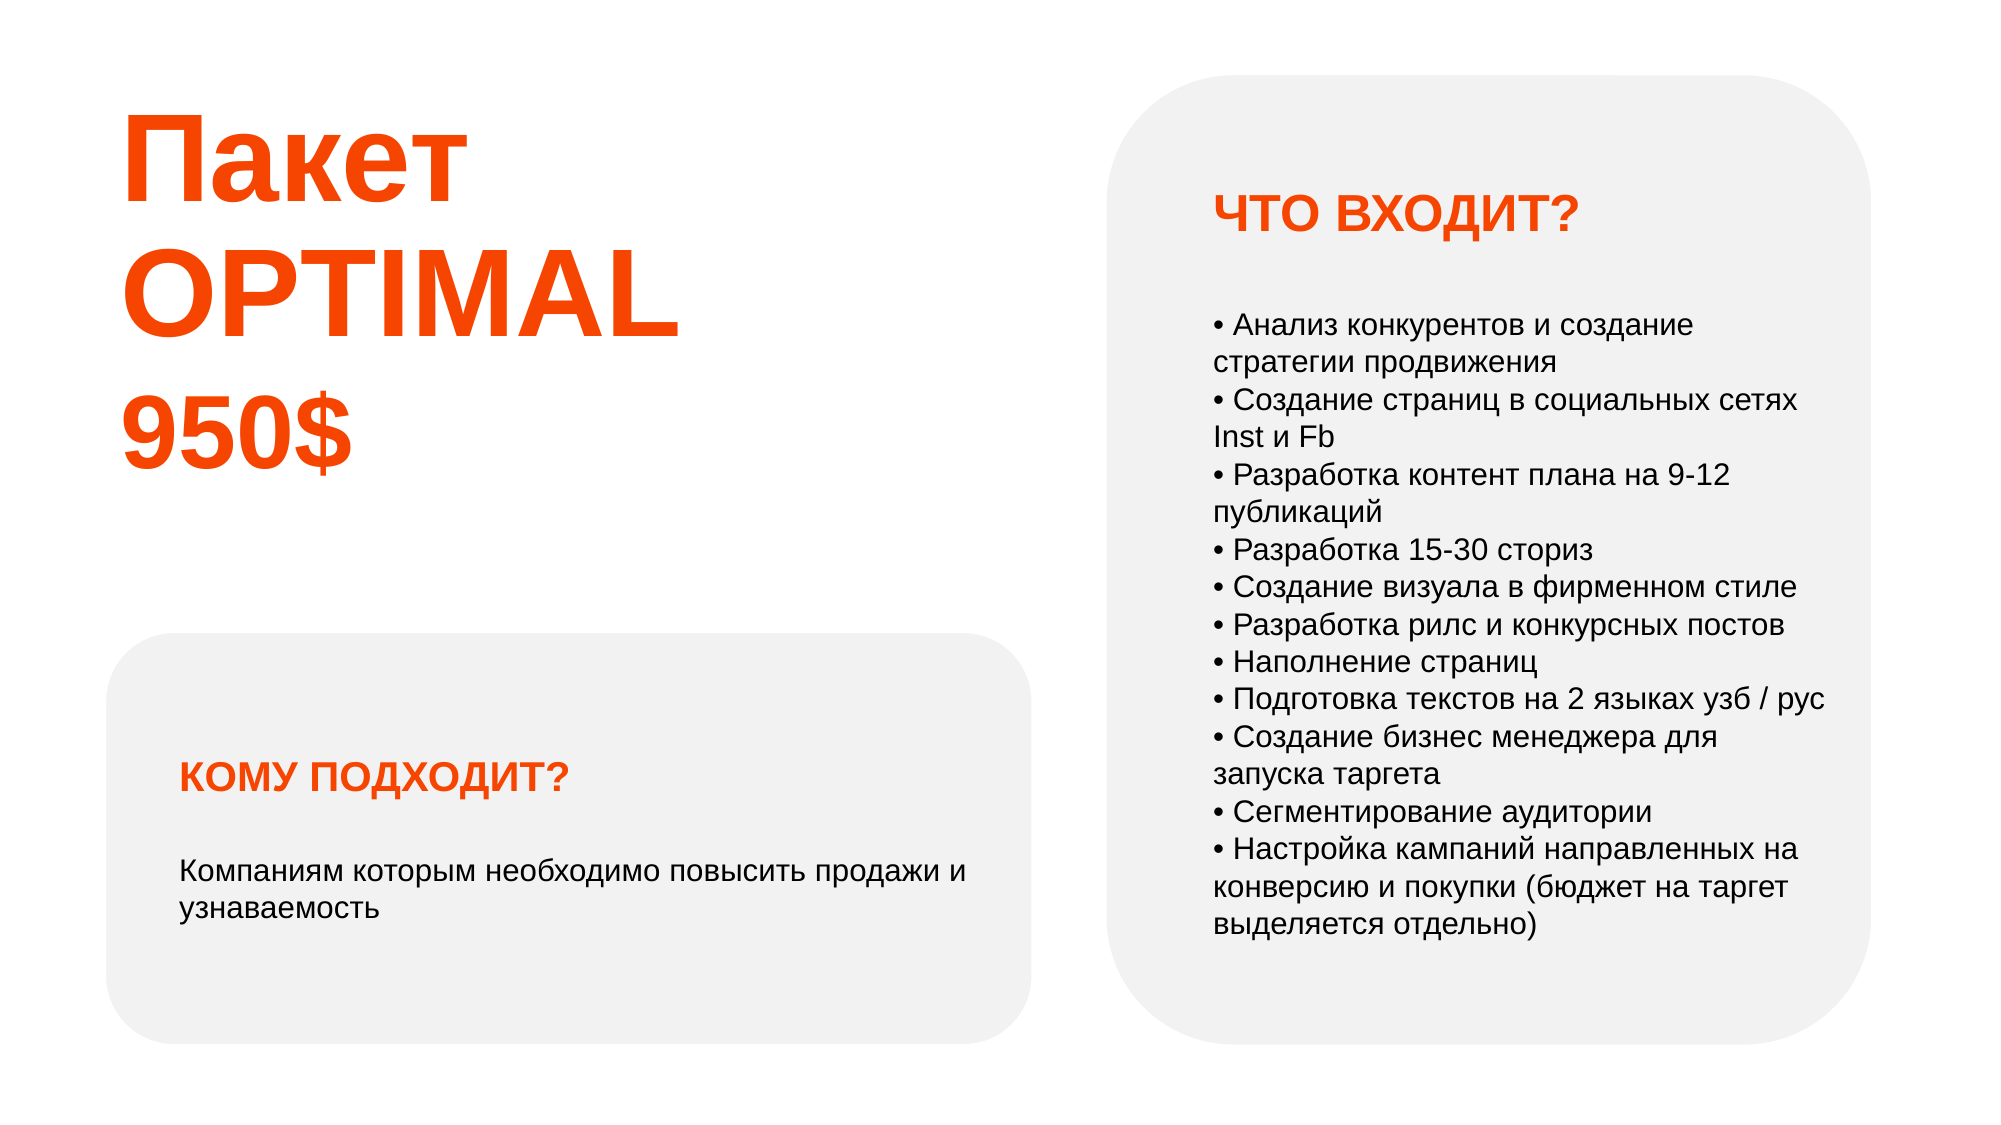

# Пакет OPTIMAL
ЧТО ВХОДИТ?

• Анализ конкурентов и создание стратегии продвижения
• Создание страниц в социальных сетях Inst и Fb
• Разработка контент плана на 9-12 публикаций
• Разработка 15-30 сториз
• Создание визуала в фирменном стиле
• Разработка рилс и конкурсных постов
• Наполнение страниц
• Подготовка текстов на 2 языках узб / рус
• Создание бизнес менеджера для запуска таргета
• Сегментирование аудитории
• Настройка кампаний направленных на конверсию и покупки (бюджет на таргет выделяется отдельно)
950$

КОМУ ПОДХОДИТ?

Компаниям которым необходимо повысить продажи и узнаваемость